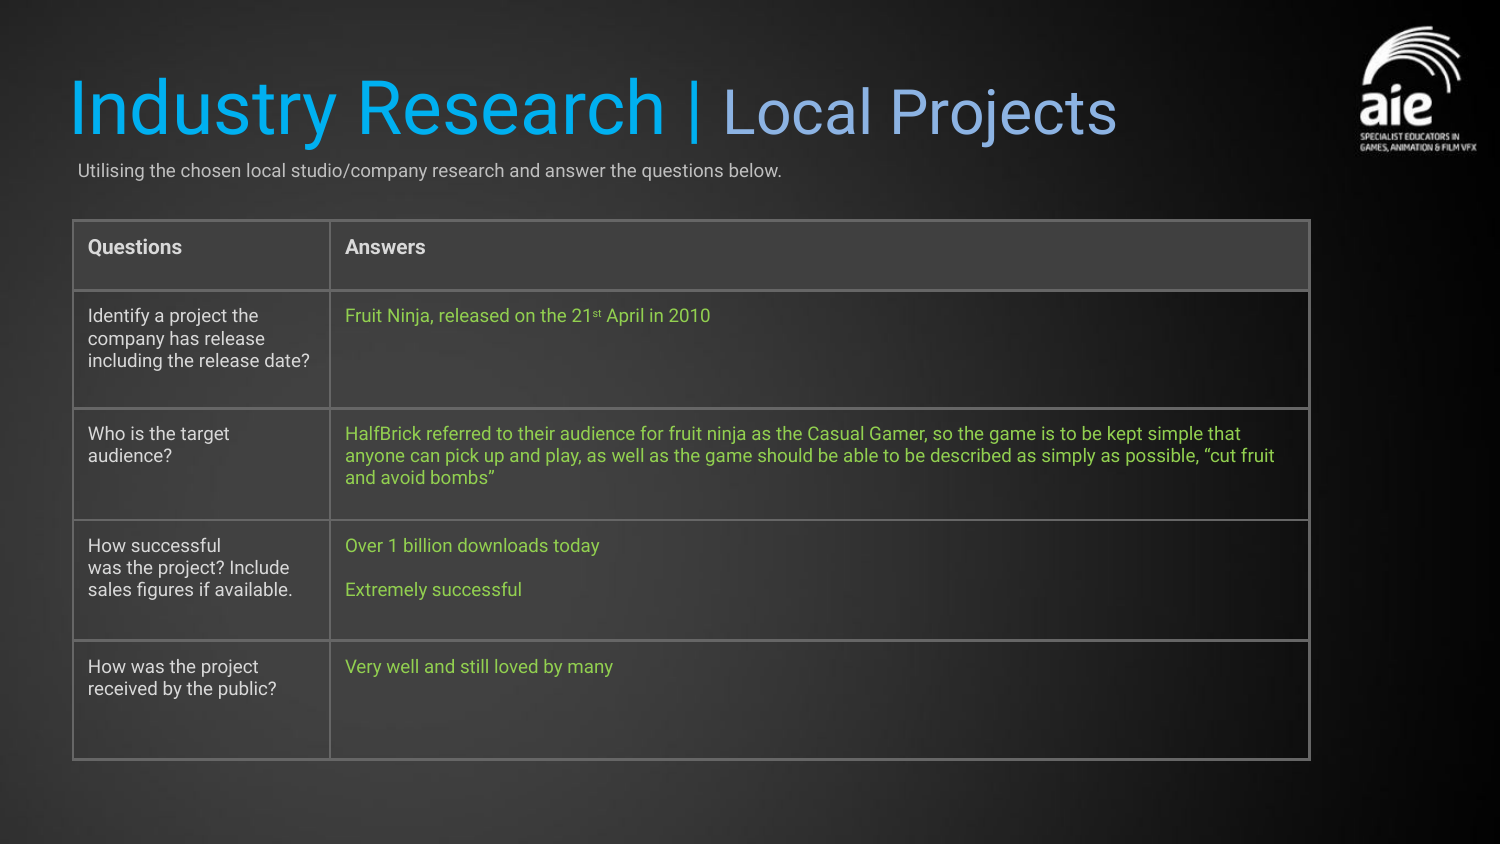

# Industry Research | Local Projects
Utilising the chosen local studio/company research and answer the questions below.

| Questions | Answers |
| --- | --- |
| Identify a project the company has release including the release date? | Fruit Ninja, released on the 21st April in 2010 |
| Who is the target audience? | HalfBrick referred to their audience for fruit ninja as the Casual Gamer, so the game is to be kept simple that anyone can pick up and play, as well as the game should be able to be described as simply as possible, “cut fruit and avoid bombs” |
| How successful was the project? Include sales figures if available. | Over 1 billion downloads today Extremely successful |
| How was the project received by the public? | Very well and still loved by many |